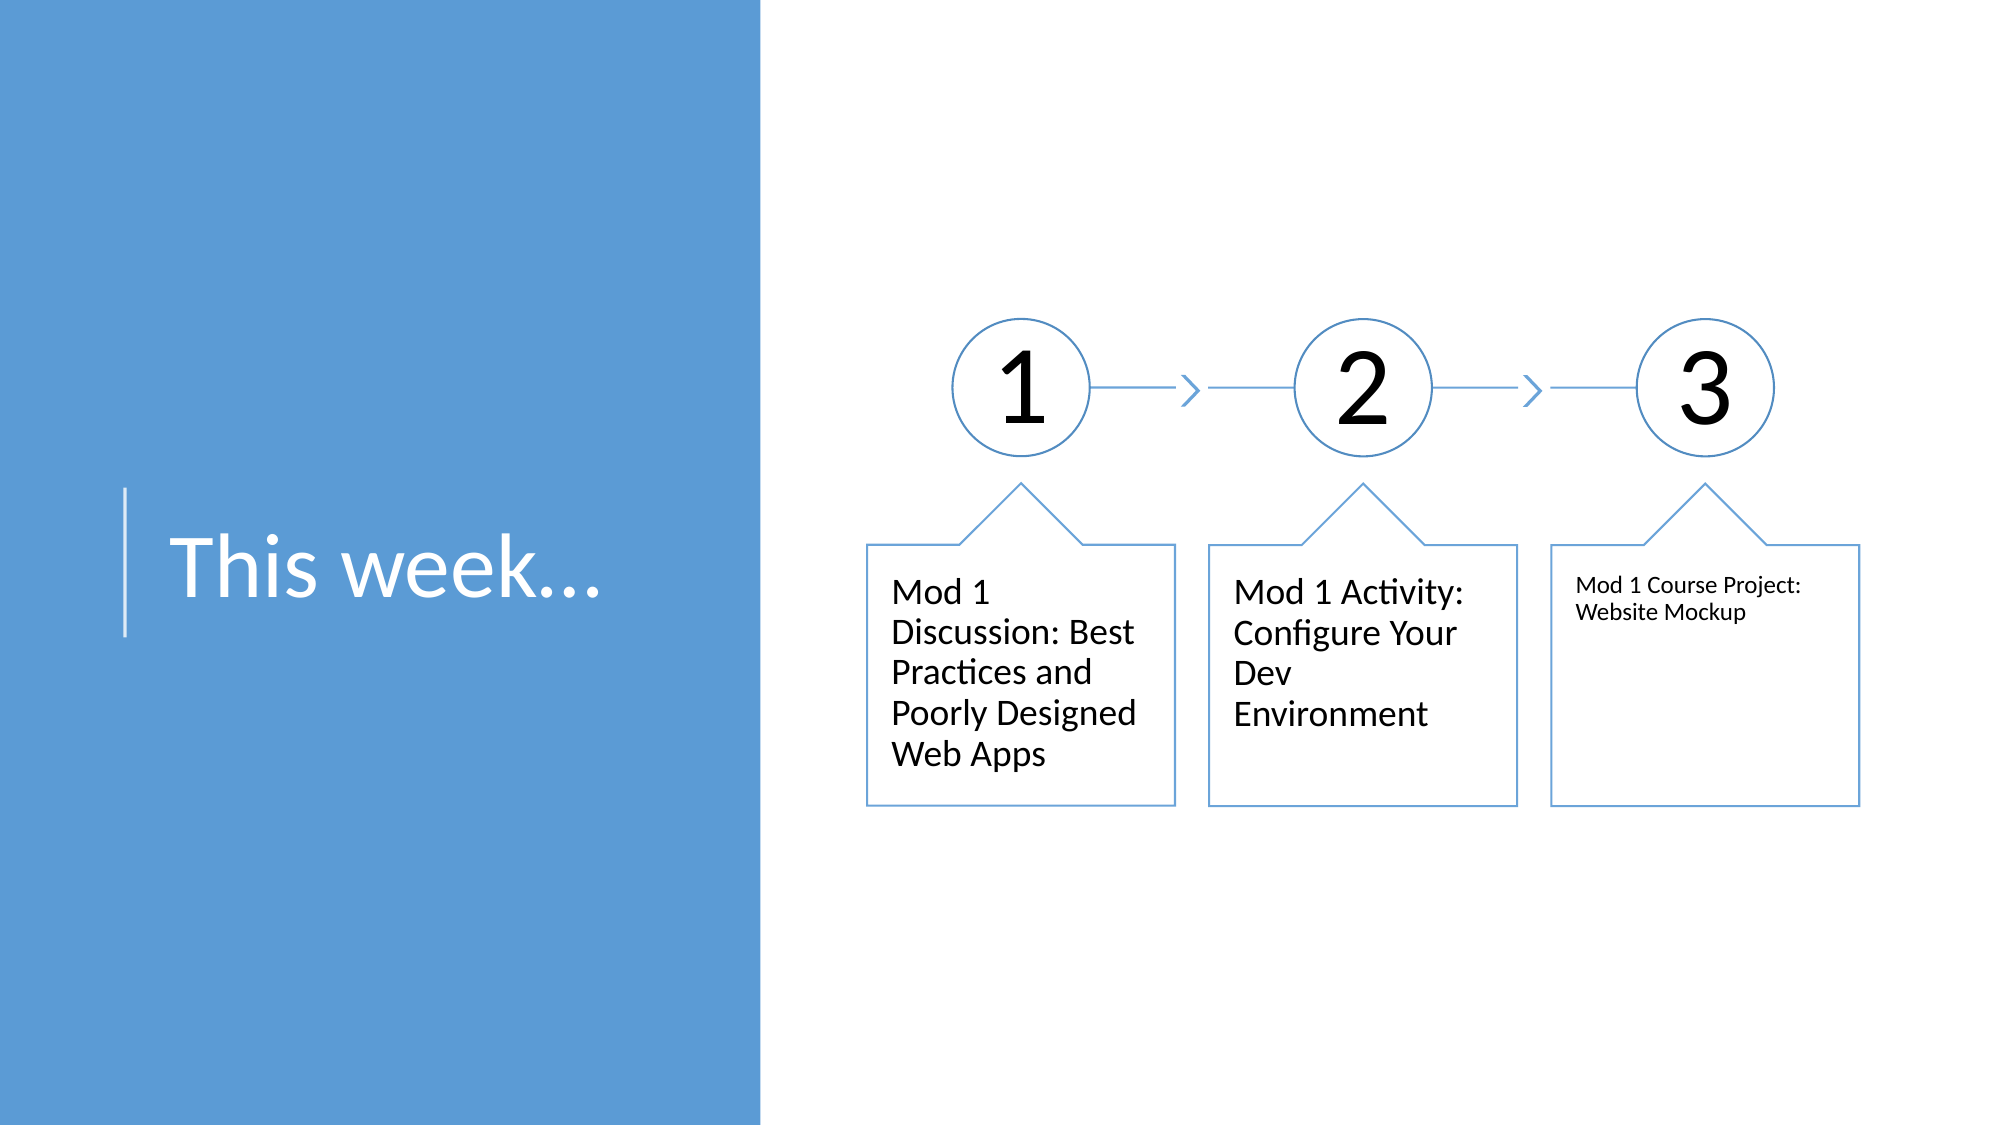

1
Mod 1 Discussion: Best Practices and Poorly Designed Web Apps
2
Mod 1 Activity: Configure Your Dev Environment
3
Mod 1 Course Project: Website Mockup
# This week…